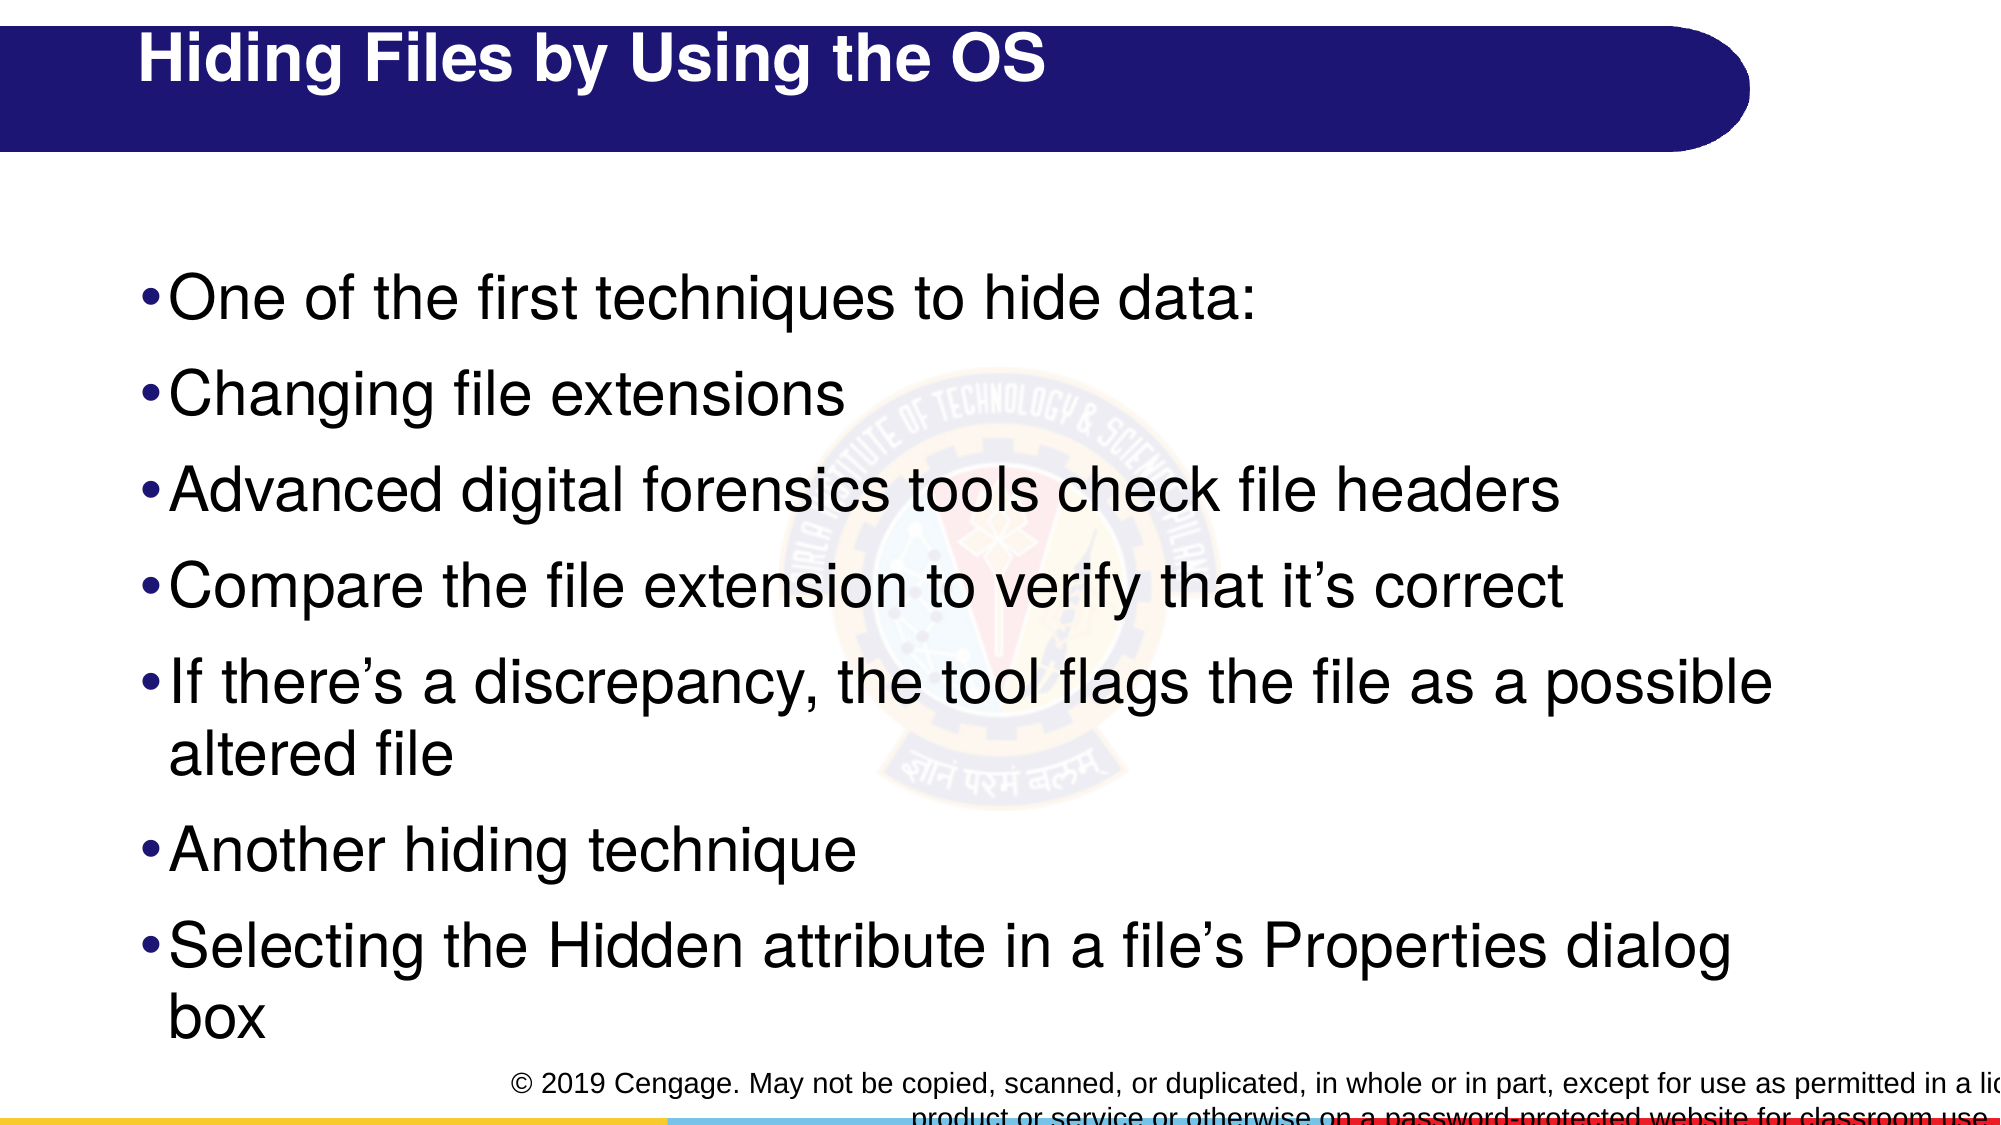

# Hiding Files by Using the OS

One of the first techniques to hide data:
Changing file extensions
Advanced digital forensics tools check file headers
Compare the file extension to verify that it’s correct
If there’s a discrepancy, the tool flags the file as a possible altered file
Another hiding technique
Selecting the Hidden attribute in a file’s Properties dialog box
© 2019 Cengage. May not be copied, scanned, or duplicated, in whole or in part, except for use as permitted in a license distributed with a certain product or service or otherwise on a password-protected website for classroom use.